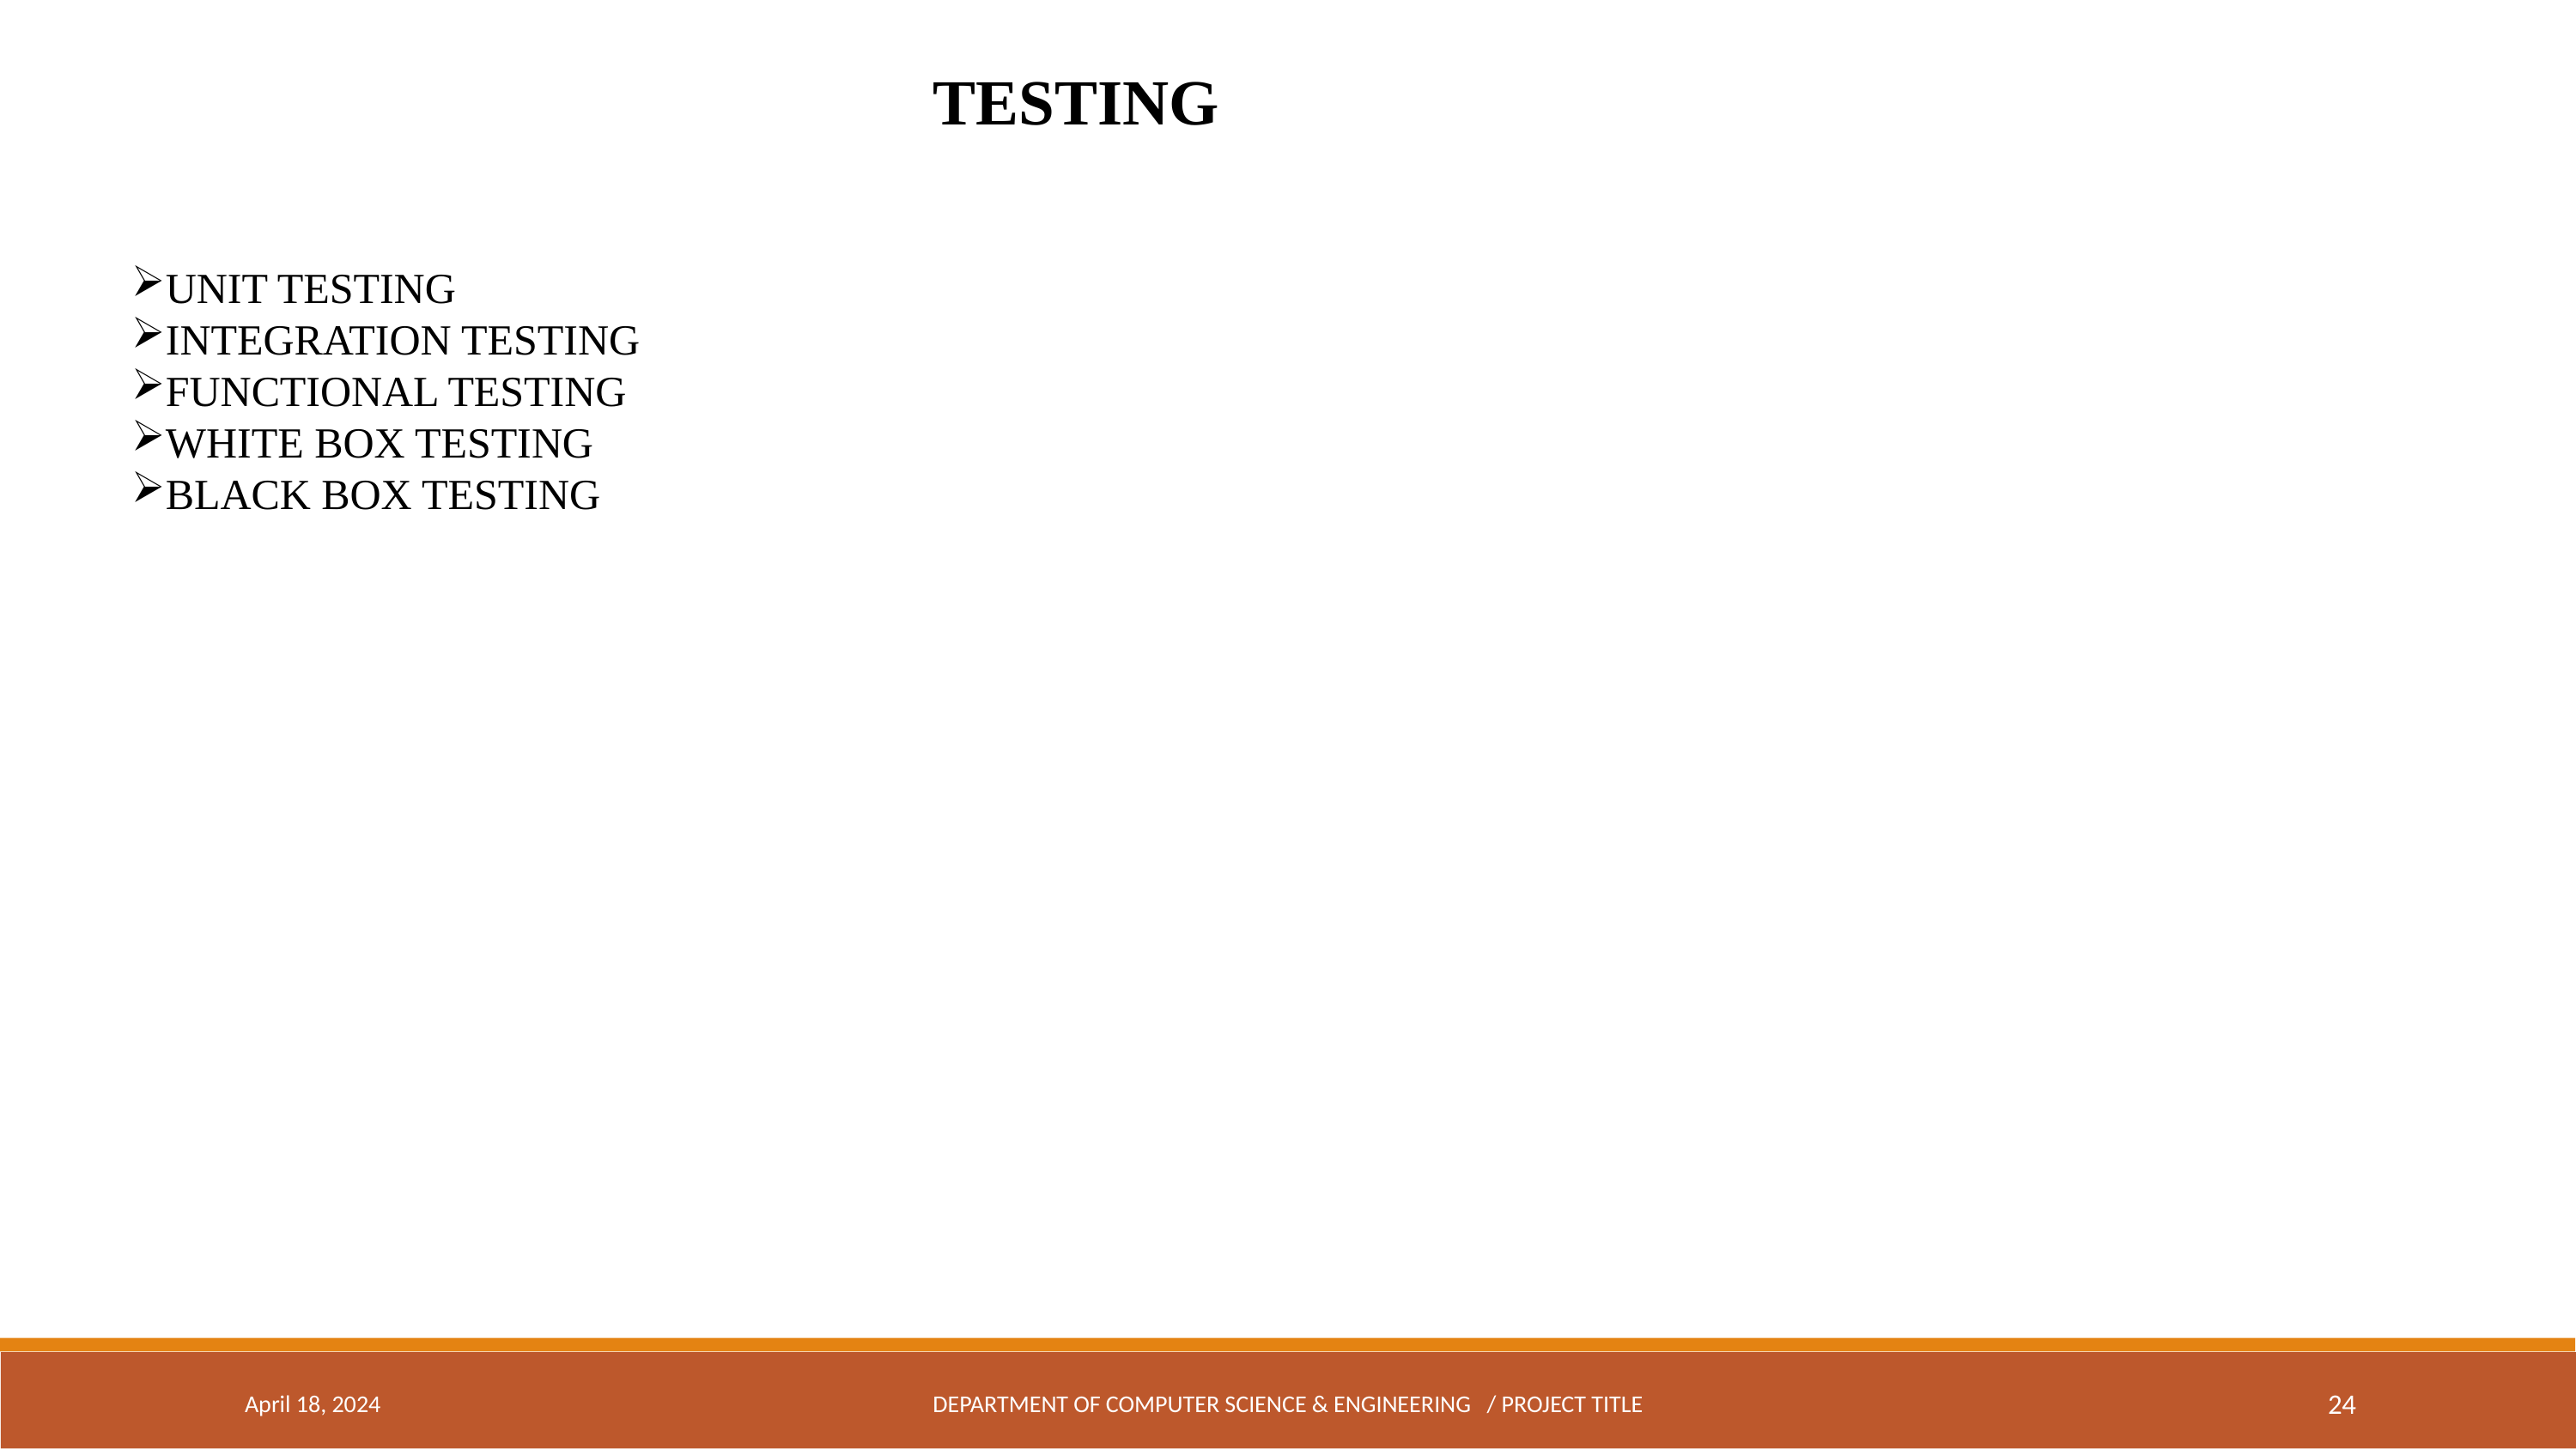

TESTING
UNIT TESTING
INTEGRATION TESTING
FUNCTIONAL TESTING
WHITE BOX TESTING
BLACK BOX TESTING
April 18, 2024
DEPARTMENT OF COMPUTER SCIENCE & ENGINEERING   / PROJECT TITLE
24